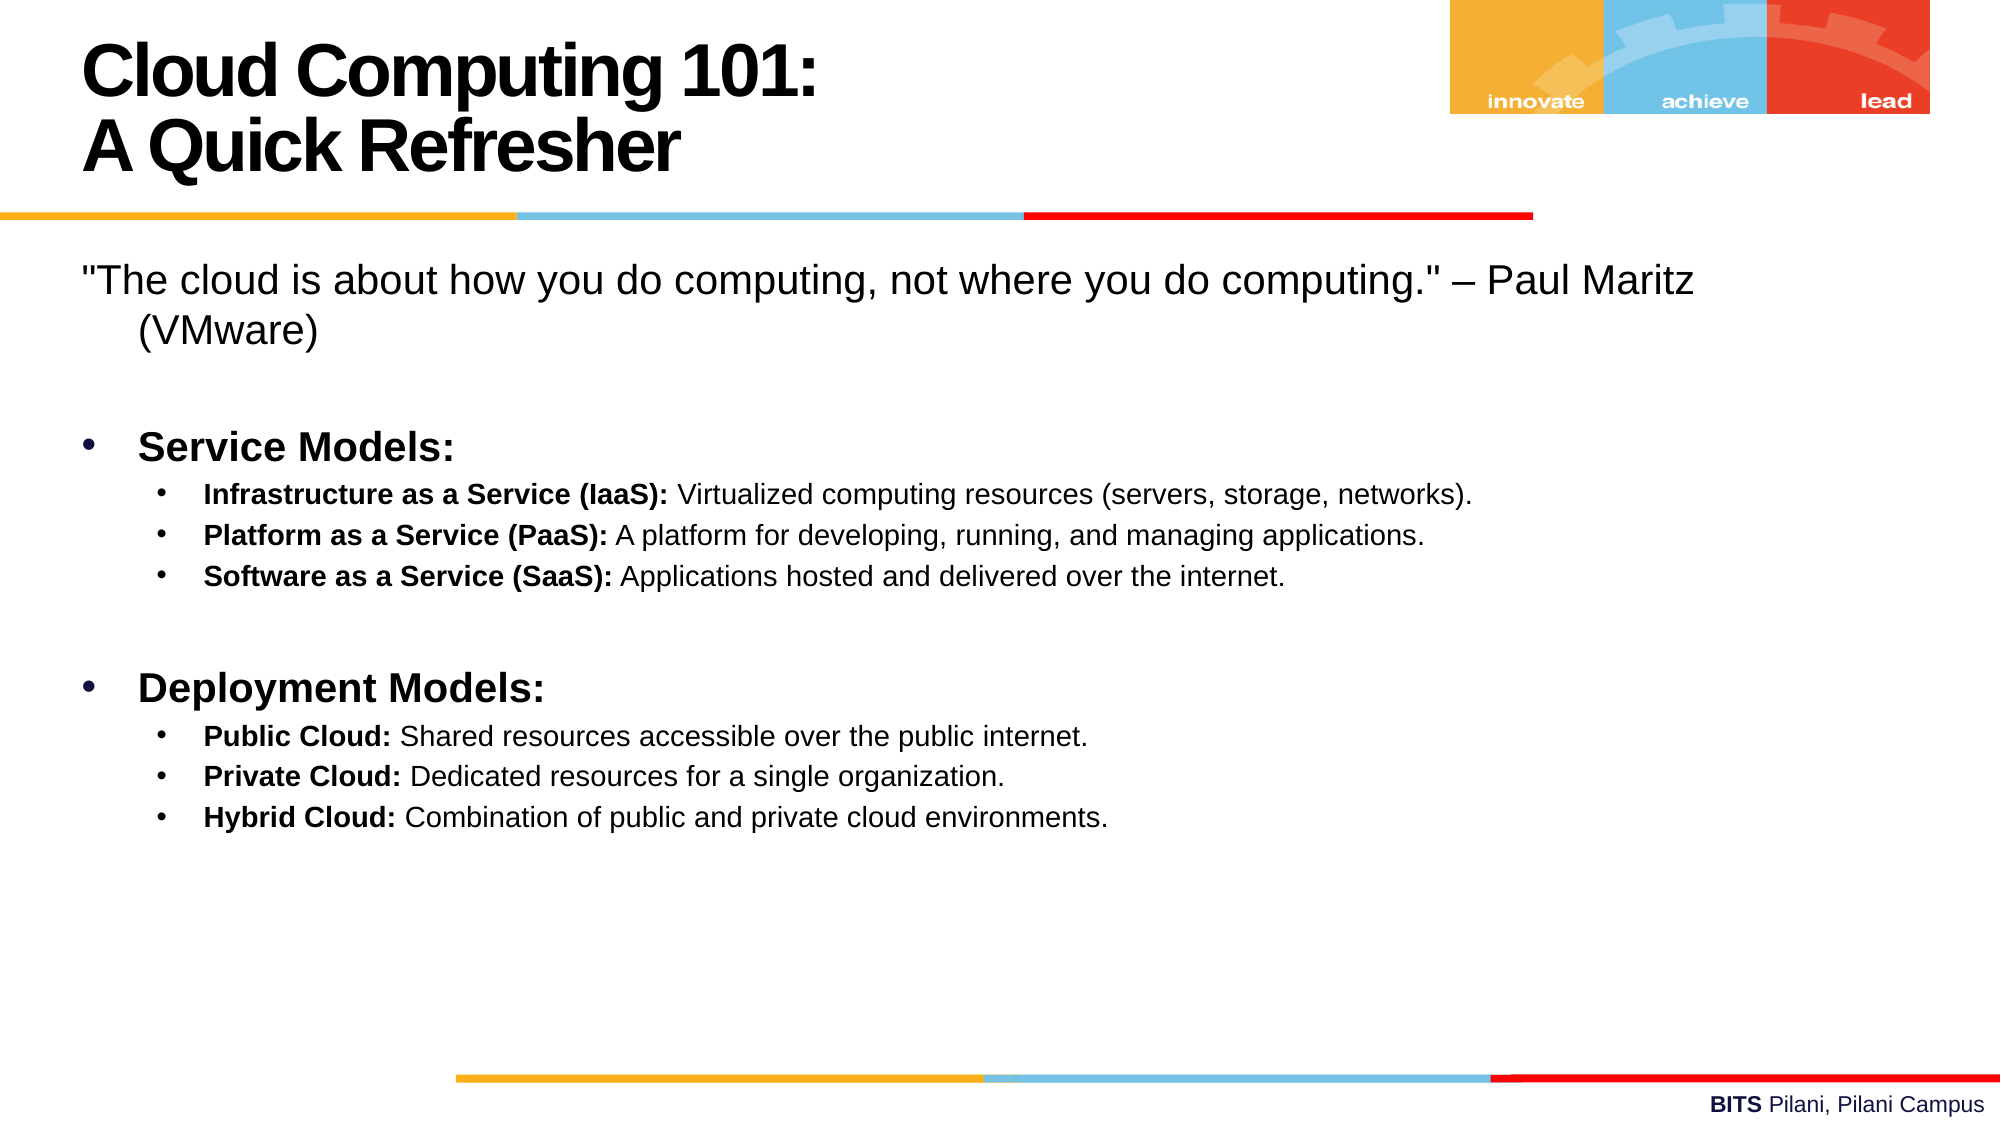

Cloud Computing 101:
A Quick Refresher
"The cloud is about how you do computing, not where you do computing." – Paul Maritz (VMware)

Service Models:
Infrastructure as a Service (IaaS): Virtualized computing resources (servers, storage, networks).
Platform as a Service (PaaS): A platform for developing, running, and managing applications.
Software as a Service (SaaS): Applications hosted and delivered over the internet.

Deployment Models:
Public Cloud: Shared resources accessible over the public internet.
Private Cloud: Dedicated resources for a single organization.
Hybrid Cloud: Combination of public and private cloud environments.